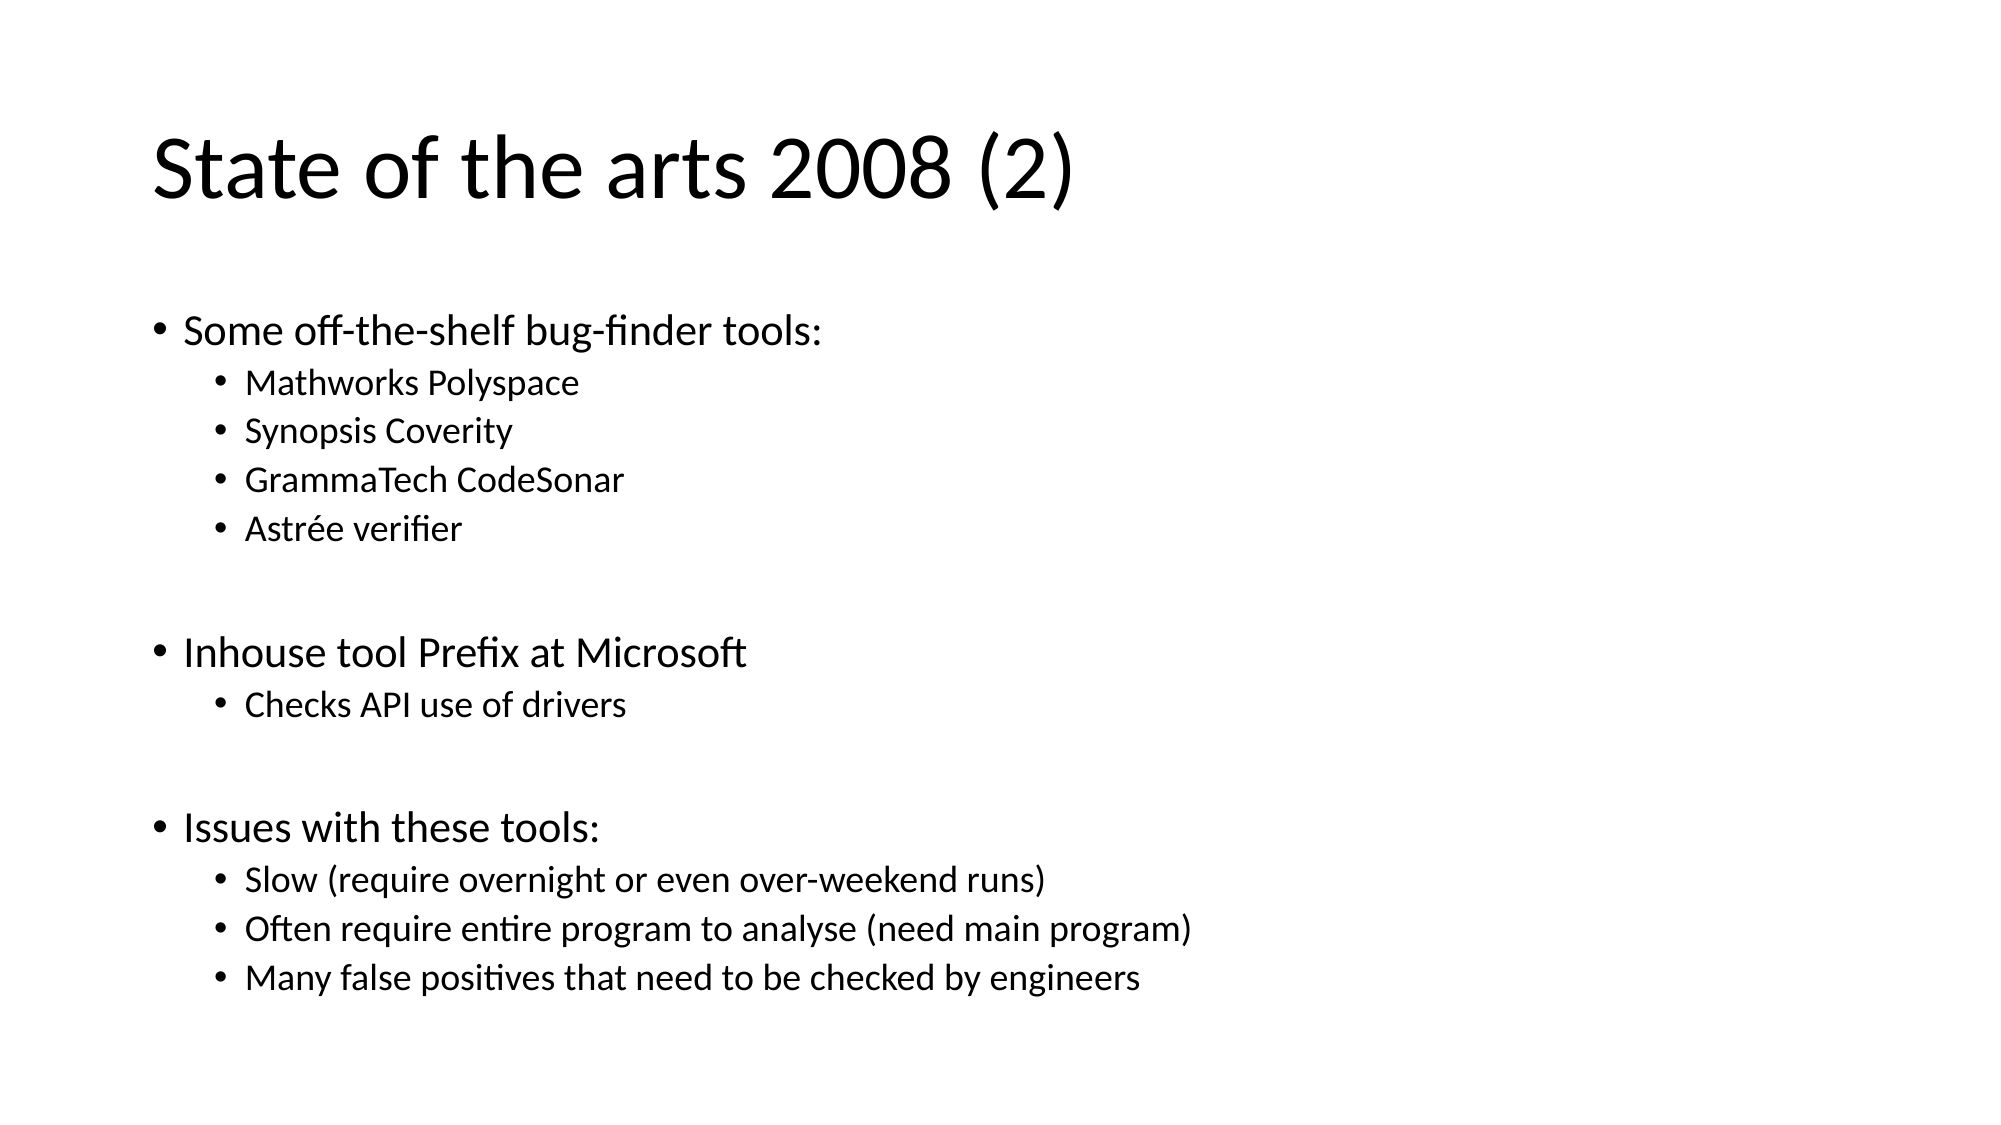

# State of the arts 2008 (2)
Some off-the-shelf bug-finder tools:
Mathworks Polyspace
Synopsis Coverity
GrammaTech CodeSonar
Astrée verifier

Inhouse tool Prefix at Microsoft
Checks API use of drivers

Issues with these tools:
Slow (require overnight or even over-weekend runs)
Often require entire program to analyse (need main program)
Many false positives that need to be checked by engineers